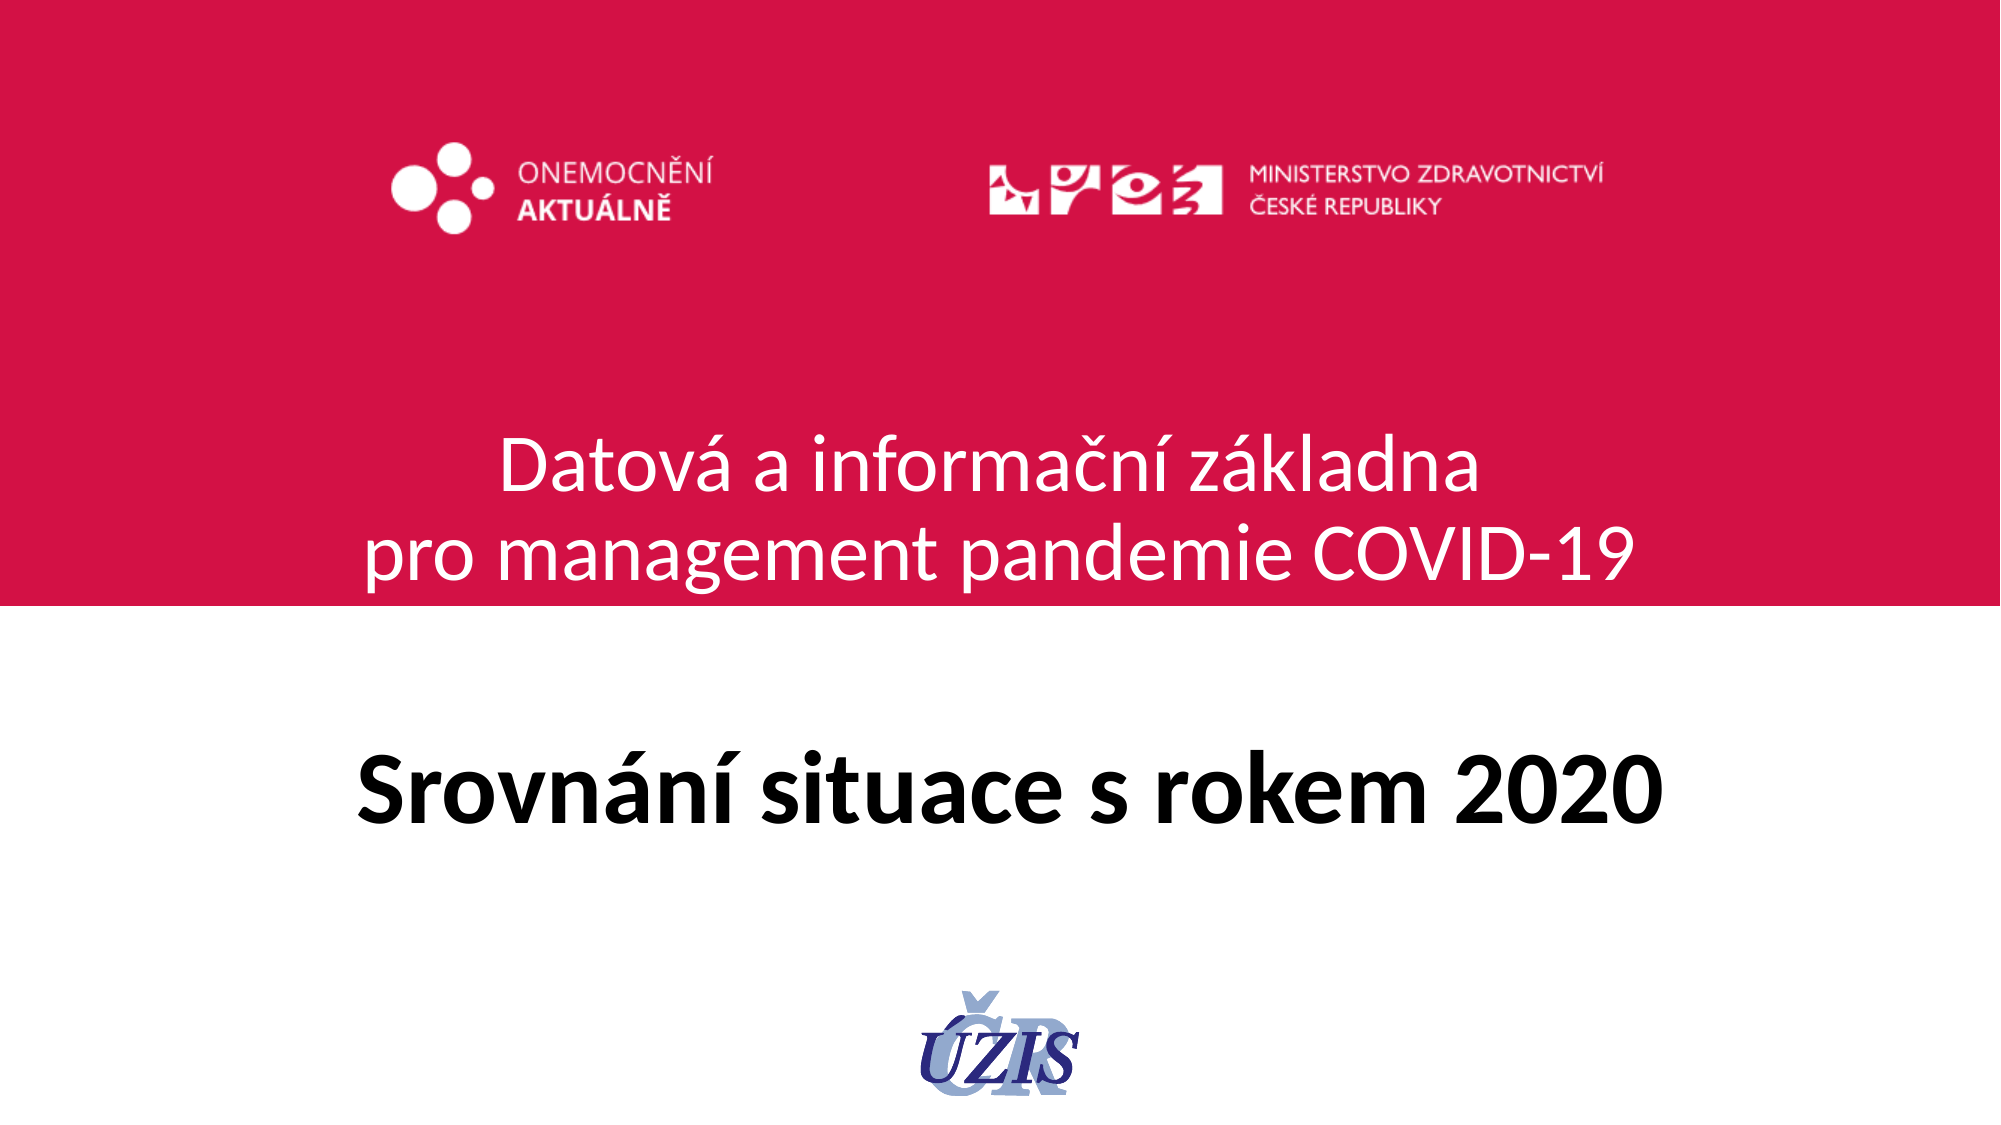

# Datová a informační základna pro management pandemie COVID-19
Srovnání situace s rokem 2020